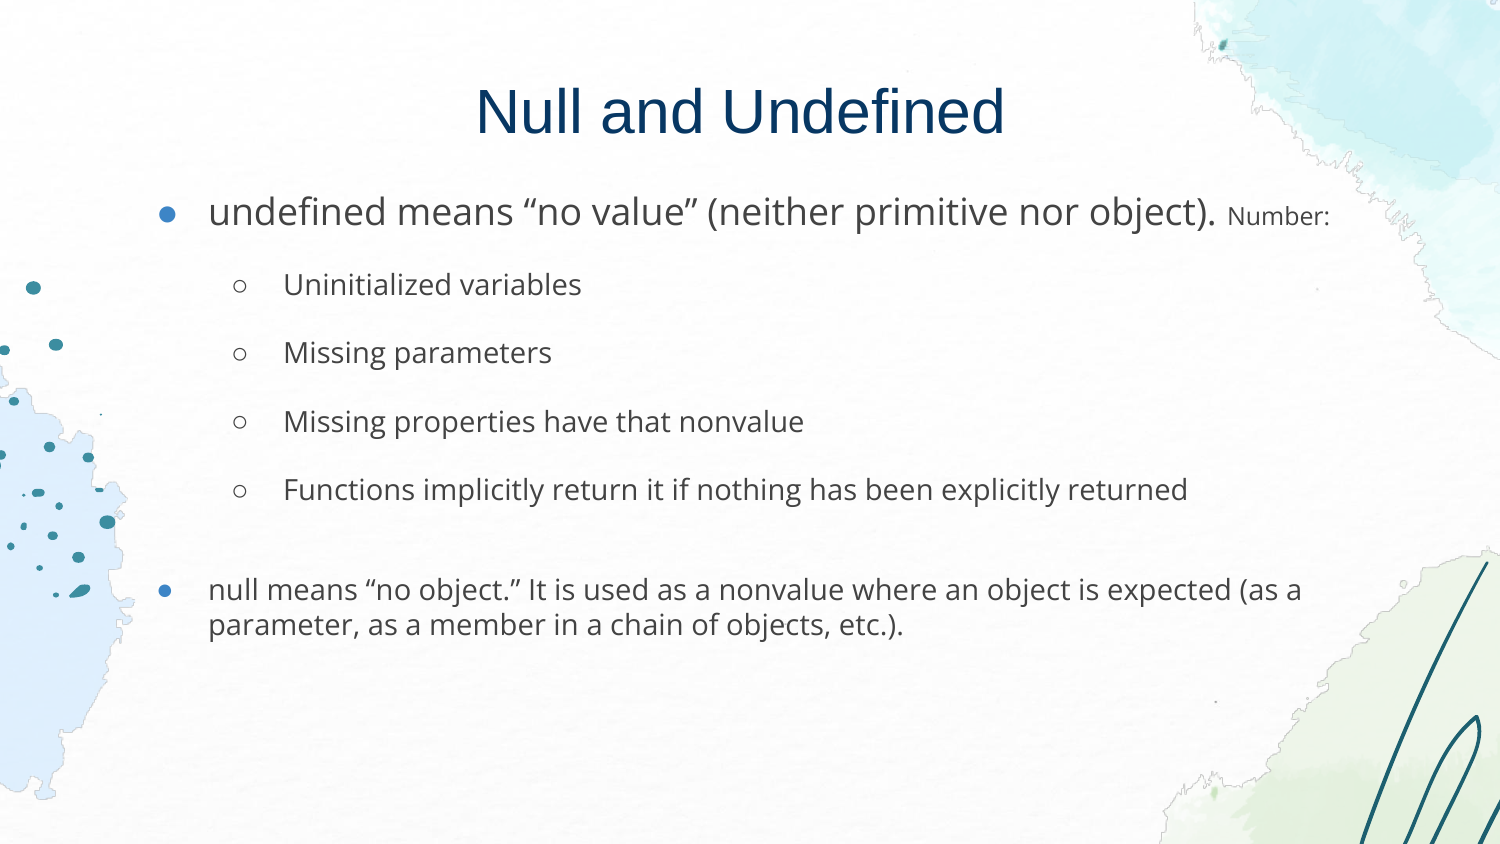

# Null and Undefined
undefined means “no value” (neither primitive nor object). Number:
Uninitialized variables
Missing parameters
Missing properties have that nonvalue
Functions implicitly return it if nothing has been explicitly returned

null means “no object.” It is used as a nonvalue where an object is expected (as a parameter, as a member in a chain of objects, etc.).